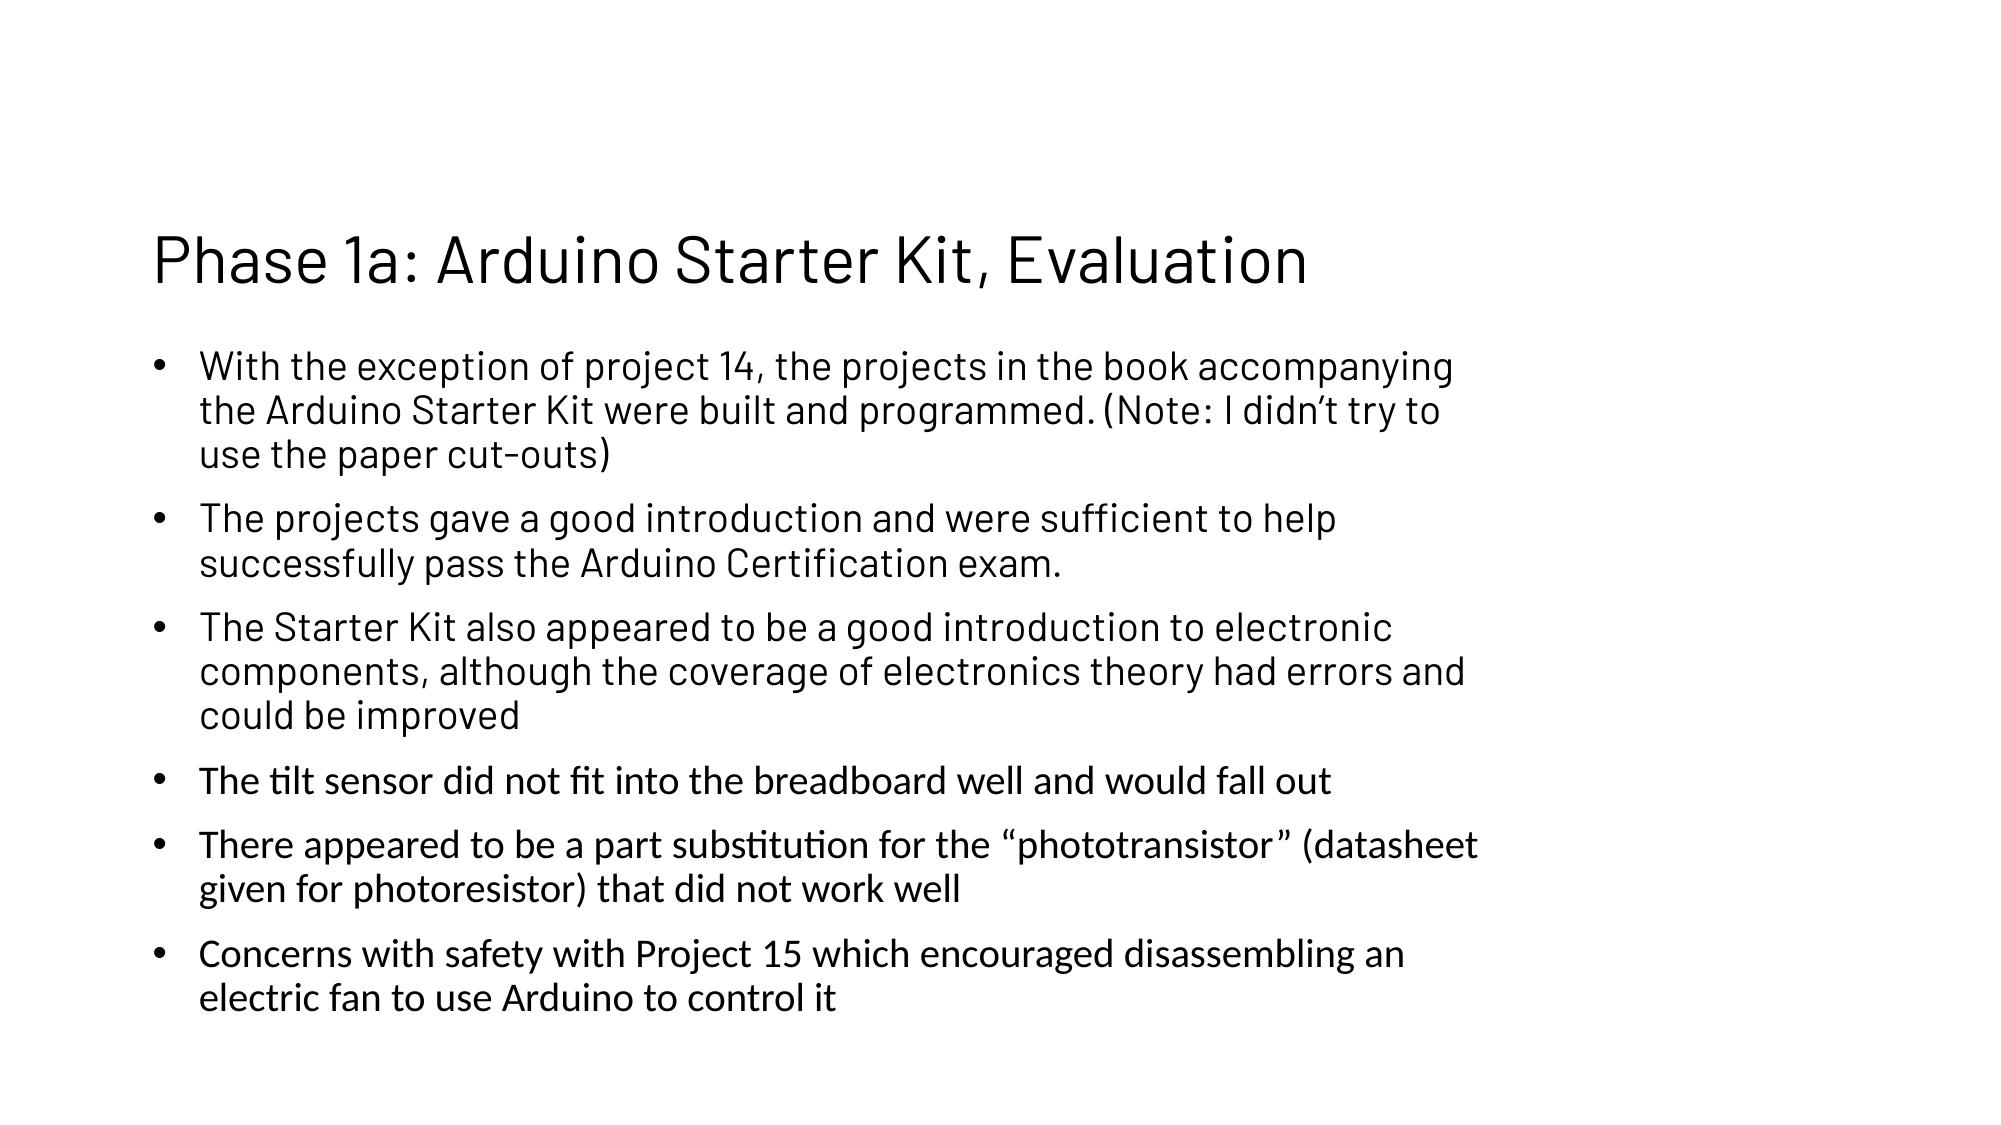

# Phase 1a: Arduino Starter Kit, Evaluation
With the exception of project 14, the projects in the book accompanying the Arduino Starter Kit were built and programmed. (Note: I didn’t try to use the paper cut-outs)
The projects gave a good introduction and were sufficient to help successfully pass the Arduino Certification exam.
The Starter Kit also appeared to be a good introduction to electronic components, although the coverage of electronics theory had errors and could be improved
The tilt sensor did not fit into the breadboard well and would fall out
There appeared to be a part substitution for the “phototransistor” (datasheet given for photoresistor) that did not work well
Concerns with safety with Project 15 which encouraged disassembling an electric fan to use Arduino to control it